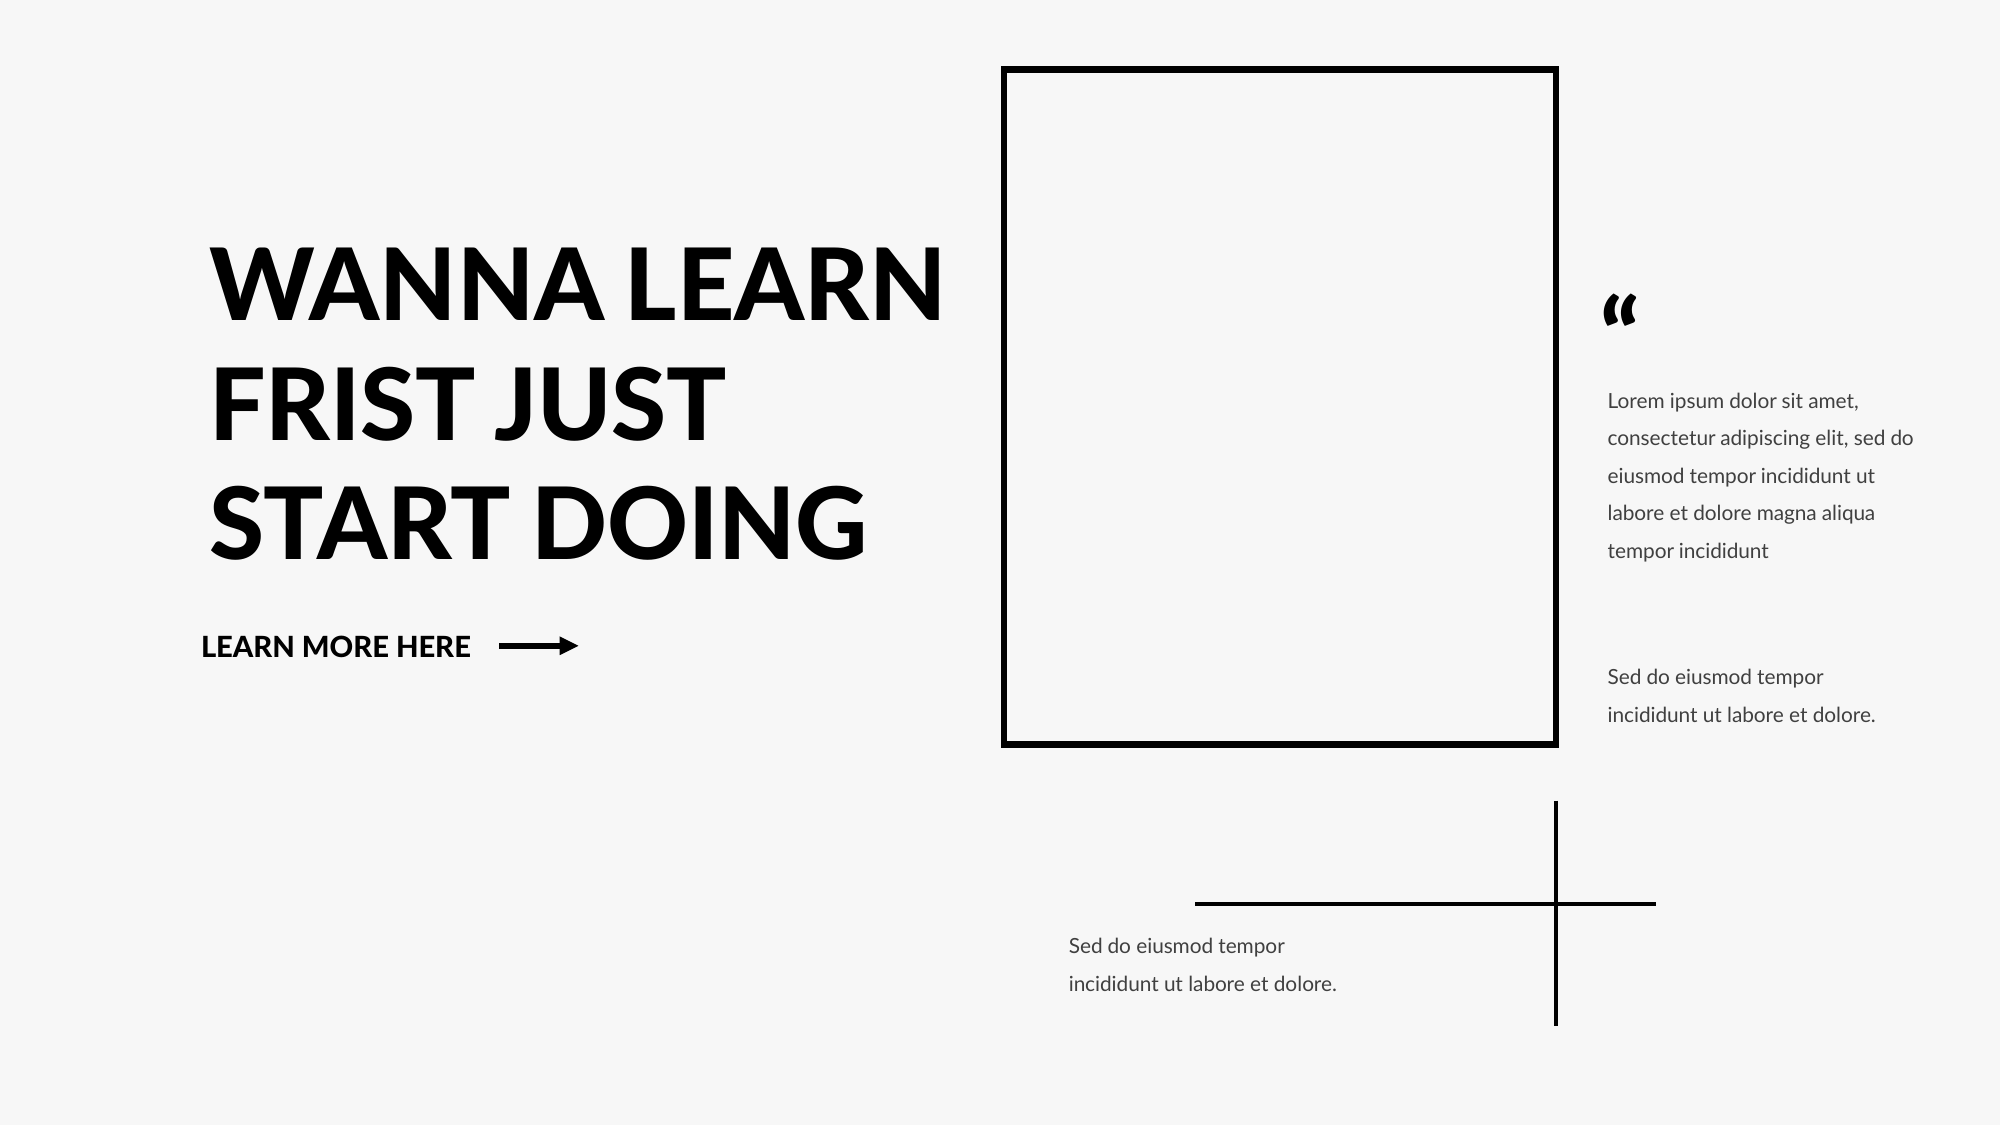

WANNA LEARN
FRIST JUST
START DOING
“
Lorem ipsum dolor sit amet, consectetur adipiscing elit, sed do eiusmod tempor incididunt ut labore et dolore magna aliqua tempor incididunt
LEARN MORE HERE
Sed do eiusmod tempor incididunt ut labore et dolore.
Sed do eiusmod tempor incididunt ut labore et dolore.